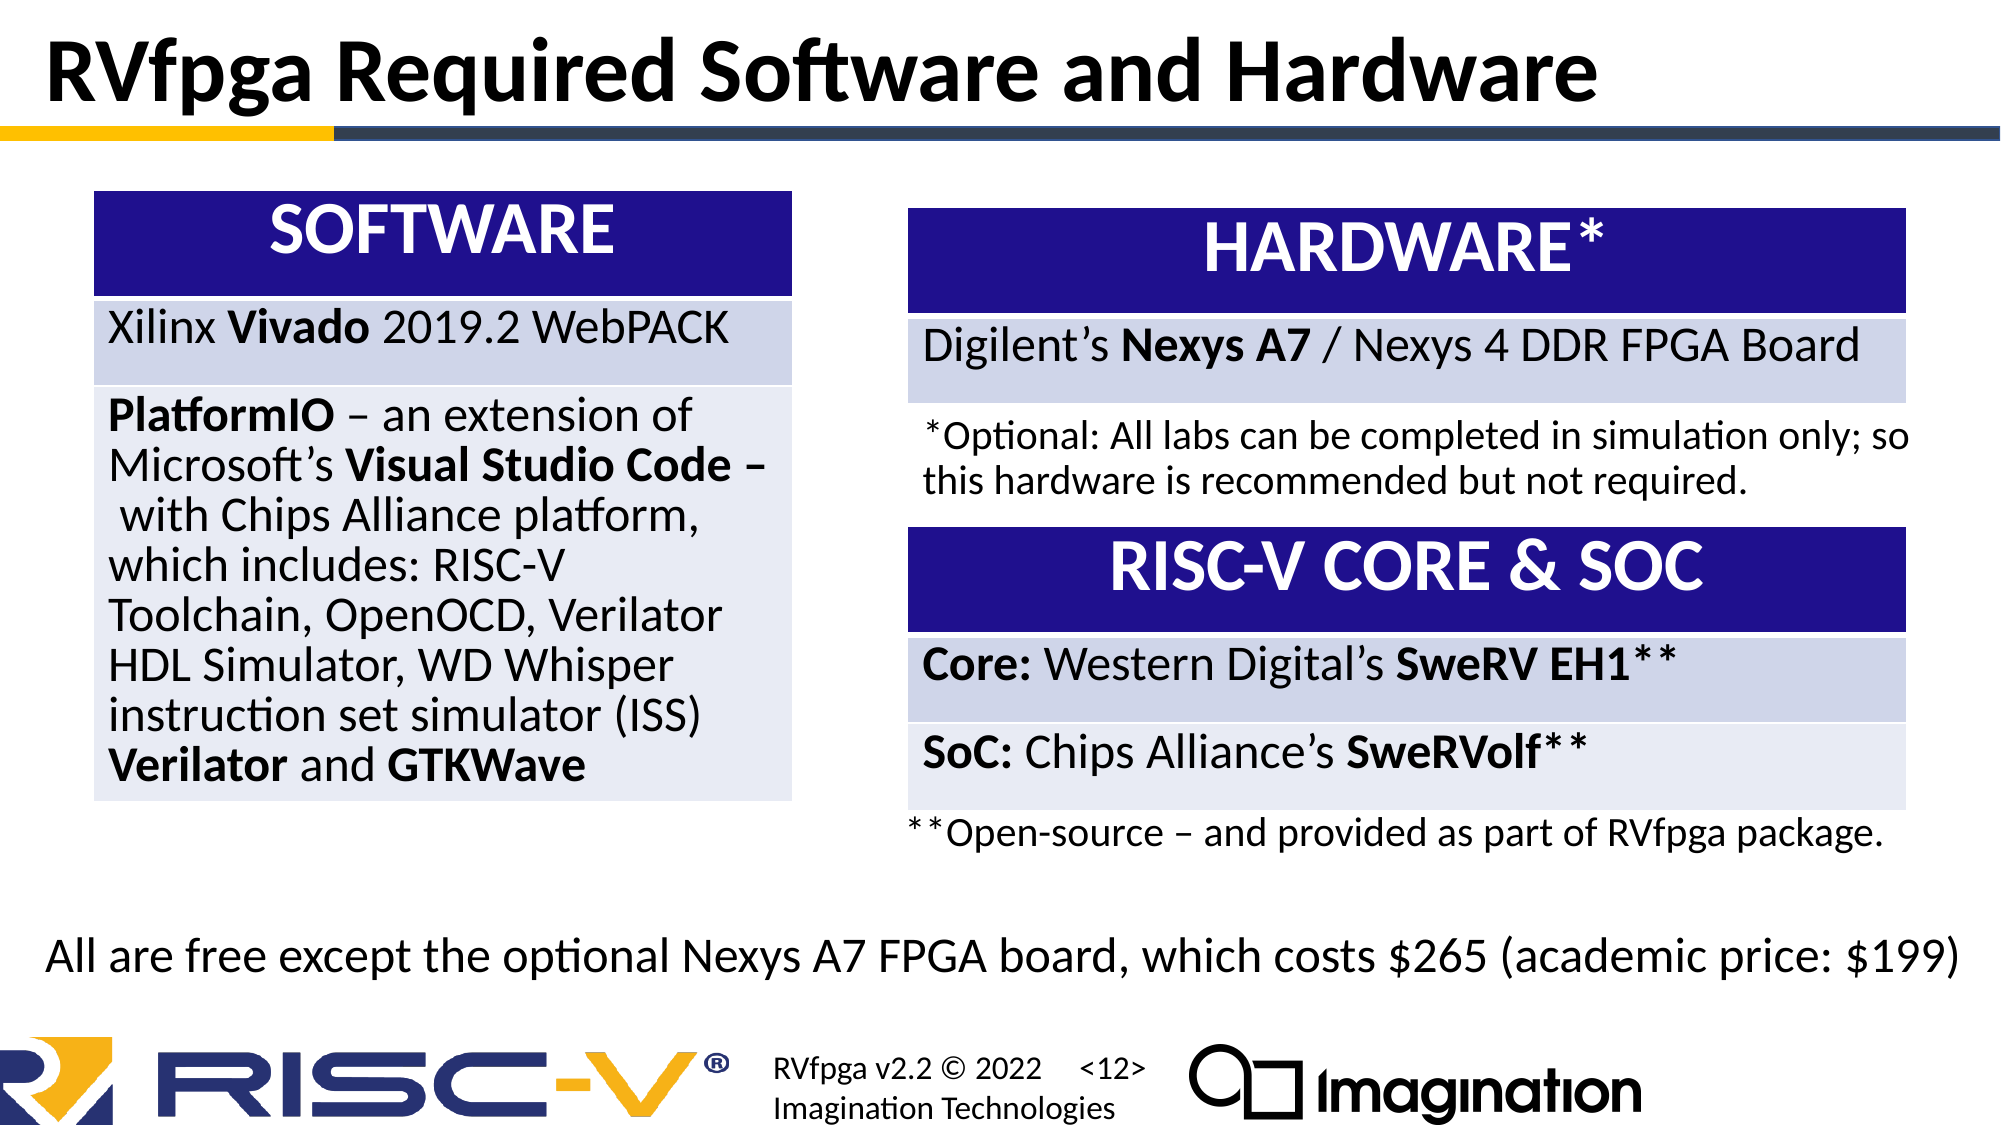

# RVfpga Required Software and Hardware
| SOFTWARE |
| --- |
| Xilinx Vivado 2019.2 WebPACK |
| PlatformIO – an extension of Microsoft’s Visual Studio Code – with Chips Alliance platform, which includes: RISC-V Toolchain, OpenOCD, Verilator HDL Simulator, WD Whisper instruction set simulator (ISS) Verilator and GTKWave |
| HARDWARE\* |
| --- |
| Digilent’s Nexys A7 / Nexys 4 DDR FPGA Board |
*Optional: All labs can be completed in simulation only; so this hardware is recommended but not required.
| RISC-V CORE & SOC |
| --- |
| Core: Western Digital’s SweRV EH1\*\* |
| SoC: Chips Alliance’s SweRVolf\*\* |
**Open-source – and provided as part of RVfpga package.
All are free except the optional Nexys A7 FPGA board, which costs $265 (academic price: $199)